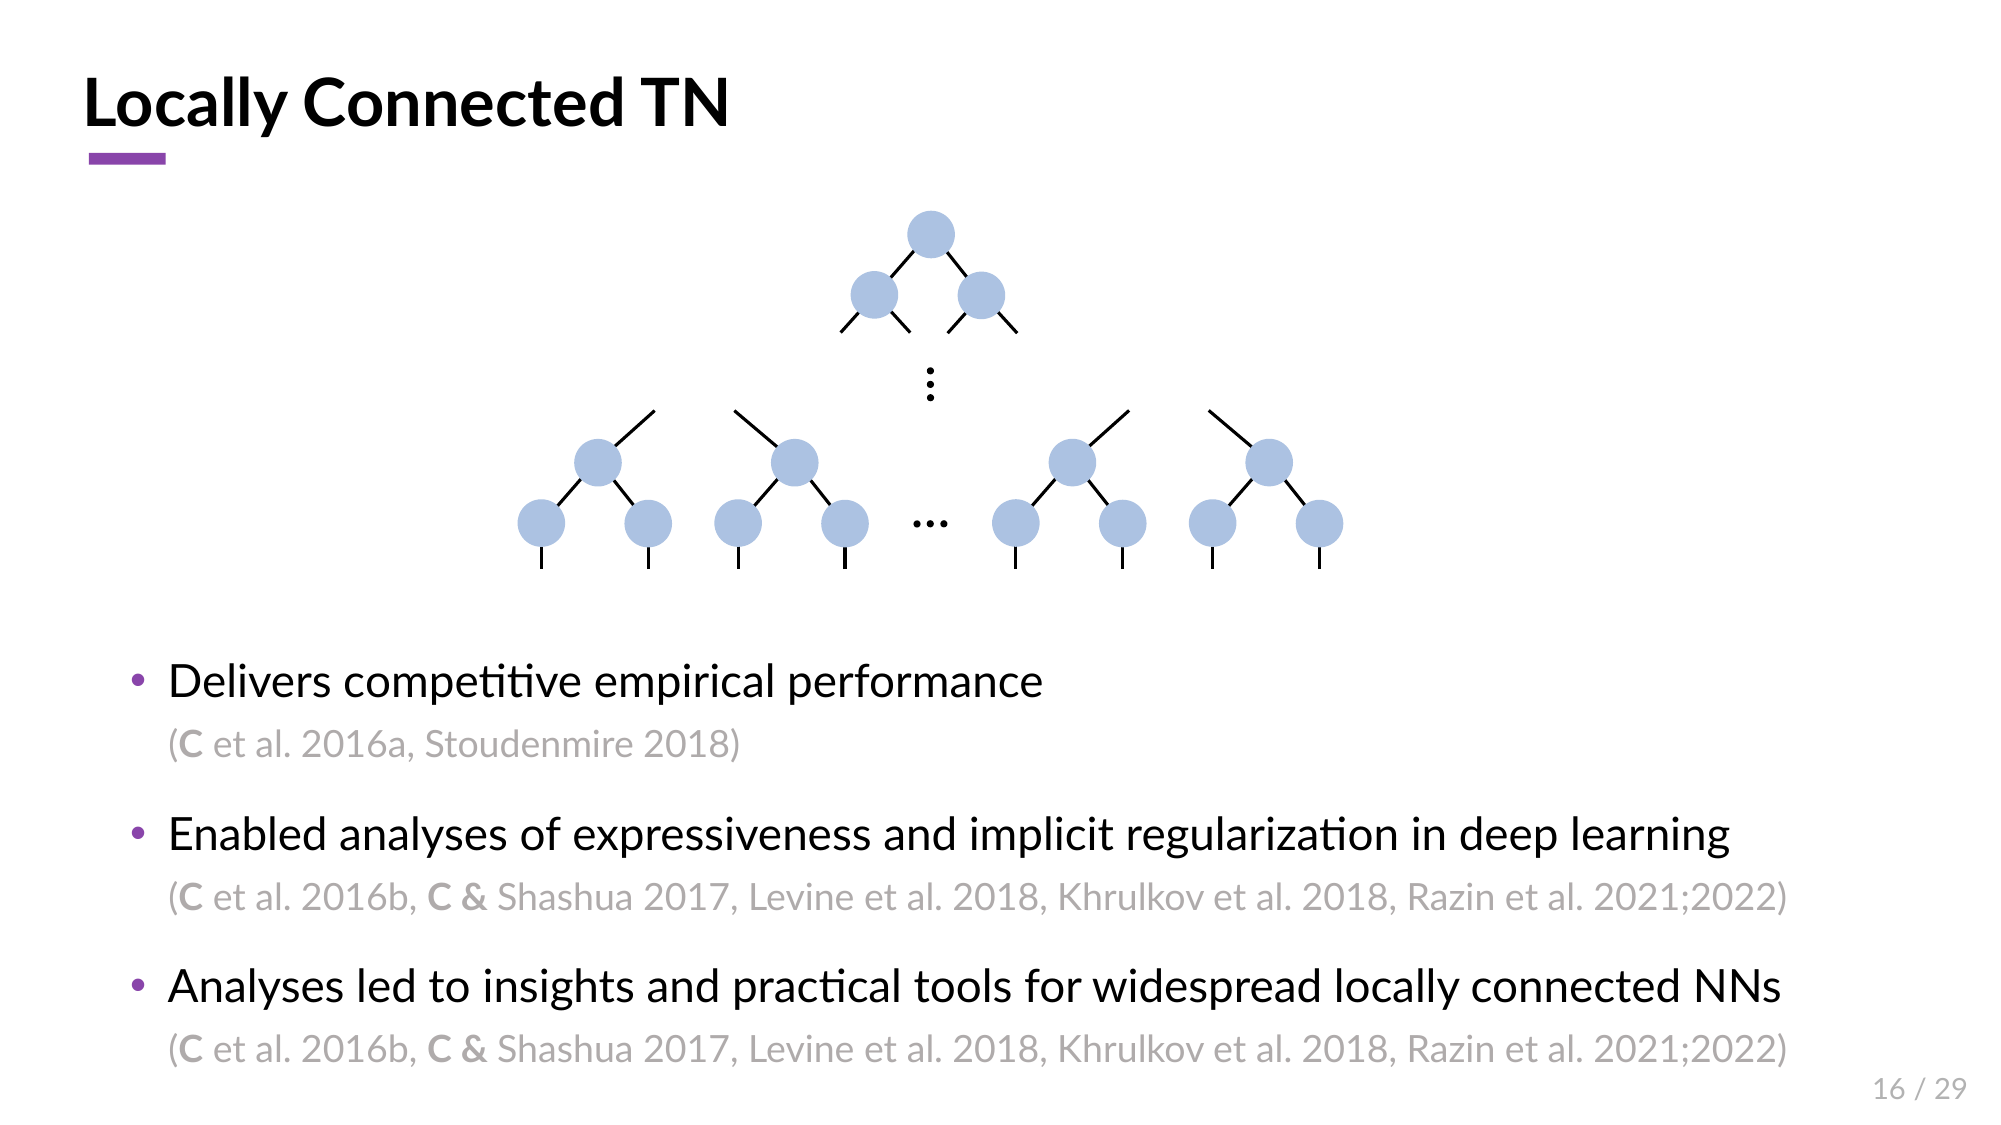

Locally Connected TN

Delivers competitive empirical performance
(C et al. 2016a, Stoudenmire 2018)
Enabled analyses of expressiveness and implicit regularization in deep learning
(C et al. 2016b, C & Shashua 2017, Levine et al. 2018, Khrulkov et al. 2018, Razin et al. 2021;2022)
Analyses led to insights and practical tools for widespread locally connected NNs

(C et al. 2016b, C & Shashua 2017, Levine et al. 2018, Khrulkov et al. 2018, Razin et al. 2021;2022)
16 / 29